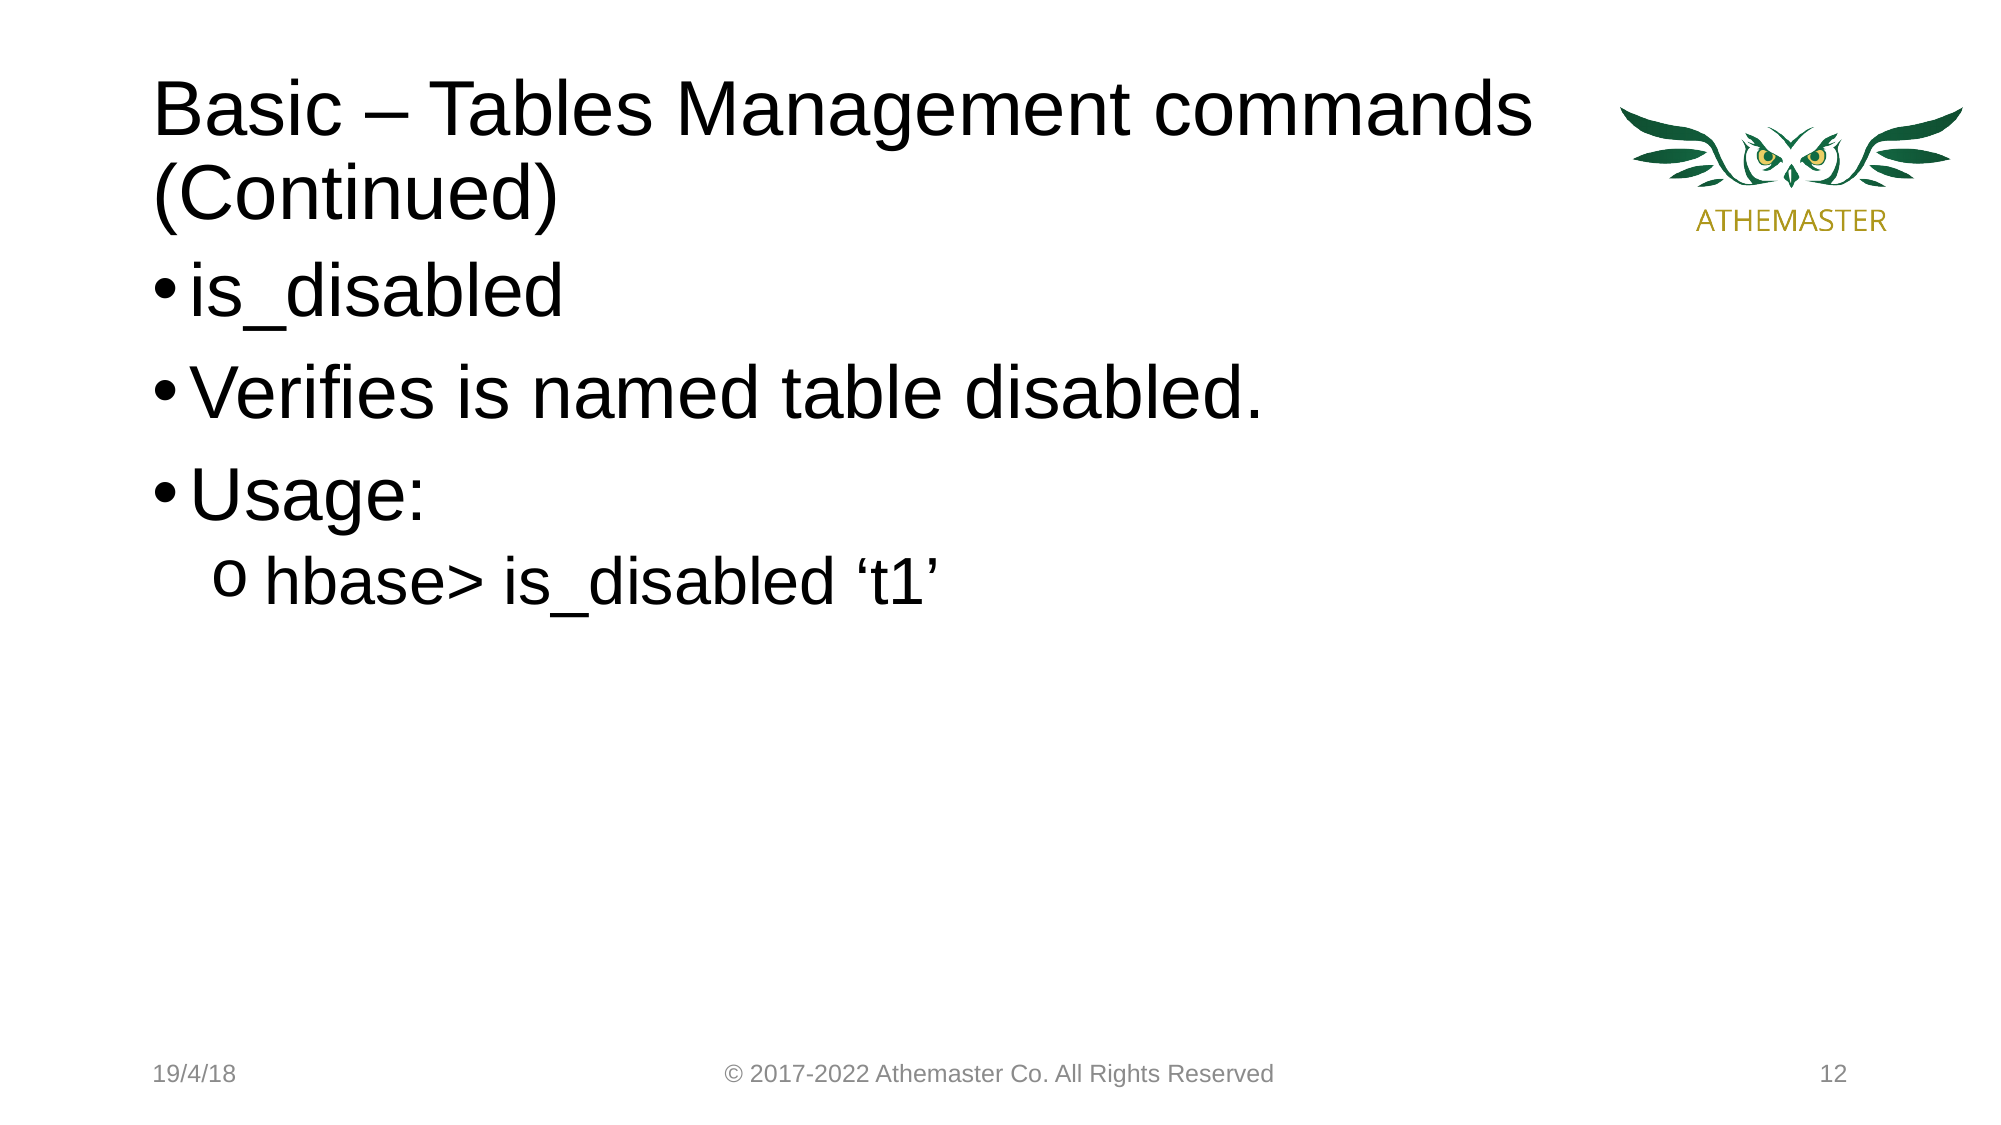

# Basic – Tables Management commands (Continued)
is_disabled
Verifies is named table disabled.
Usage:
hbase> is_disabled ‘t1’
19/4/18
© 2017-2022 Athemaster Co. All Rights Reserved
12